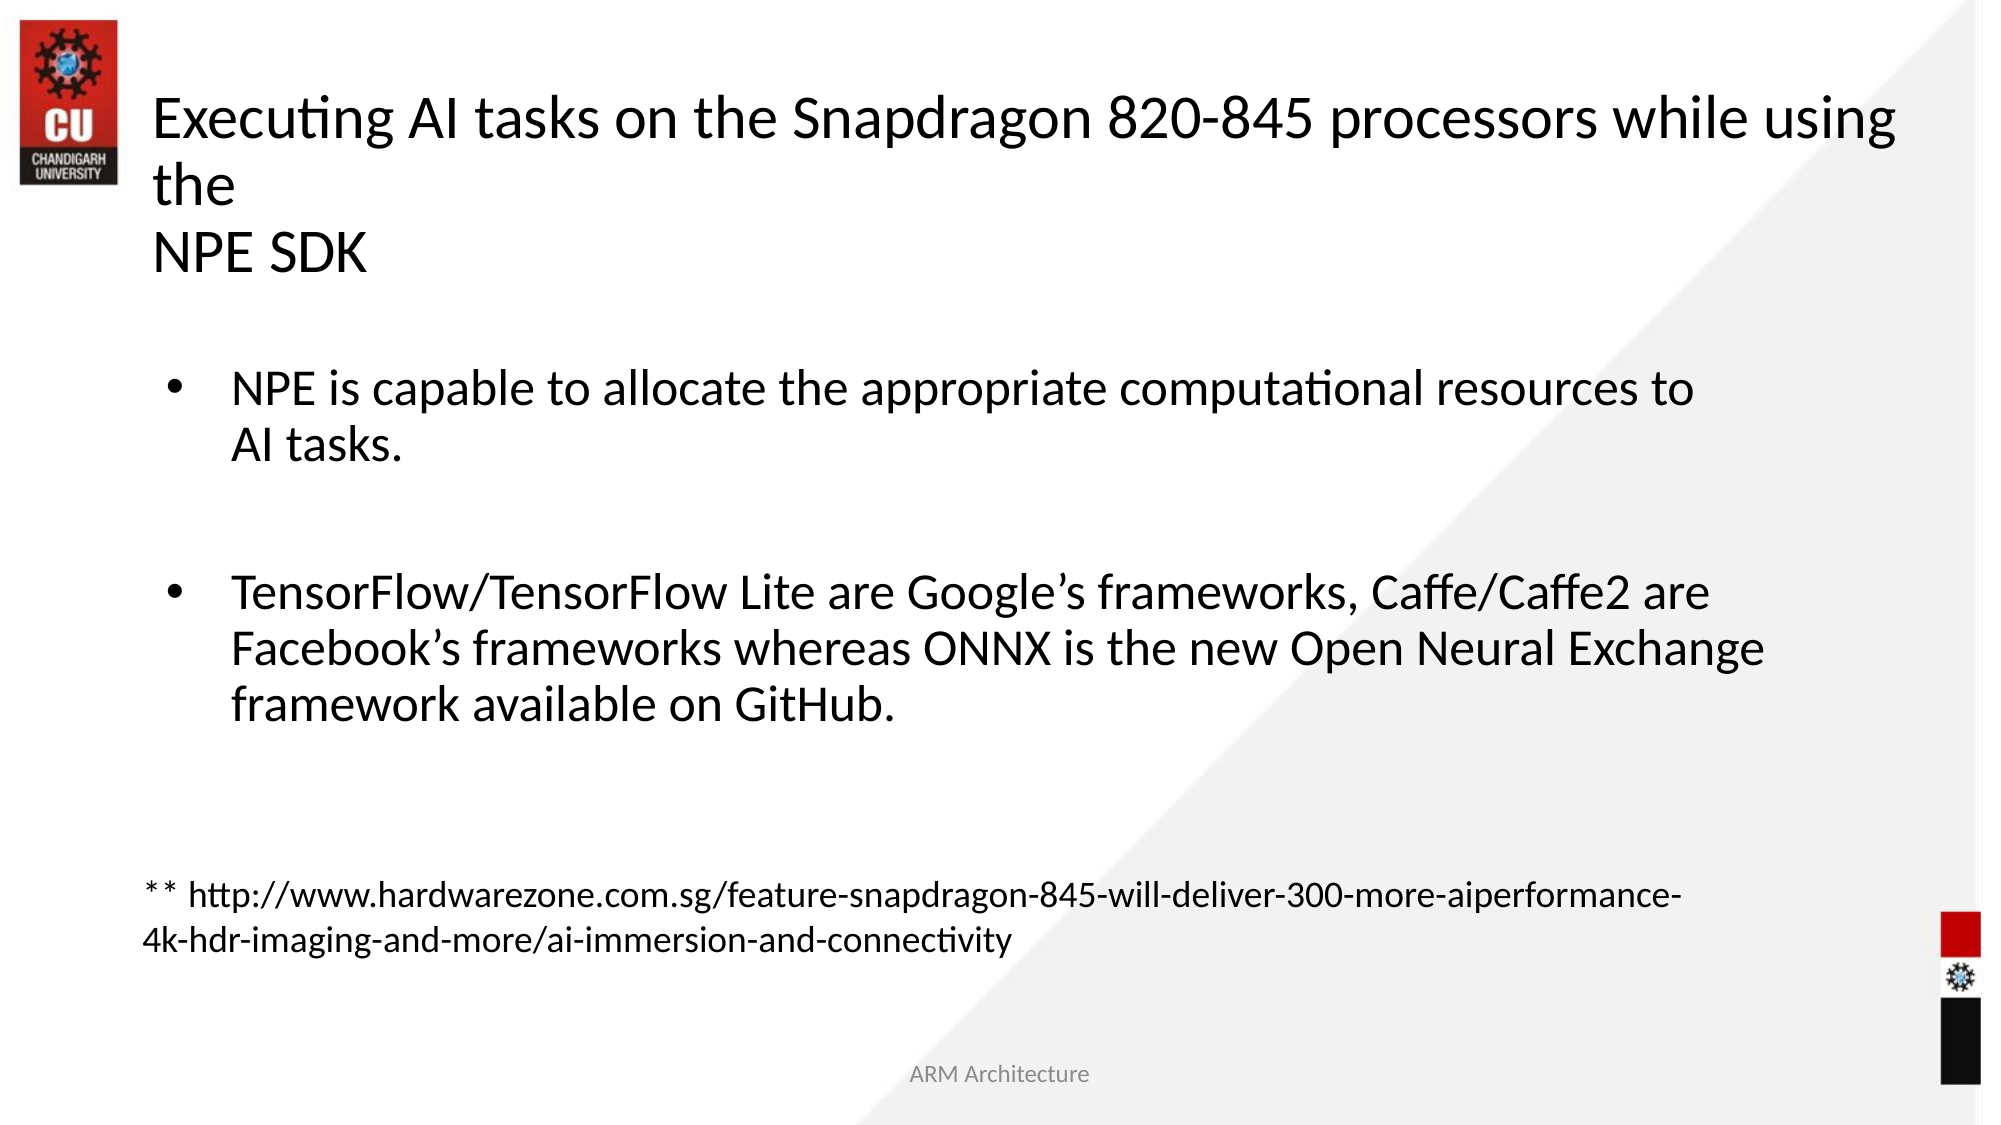

Executing AI tasks on the Snapdragon 820-845 processors while using the
NPE SDK
NPE is capable to allocate the appropriate computational resources to
AI tasks.

TensorFlow/TensorFlow Lite are Google’s frameworks, Caffe/Caffe2 are Facebook’s frameworks whereas ONNX is the new Open Neural Exchange framework available on GitHub.
** http://www.hardwarezone.com.sg/feature-snapdragon-845-will-deliver-300-more-aiperformance-
4k-hdr-imaging-and-more/ai-immersion-and-connectivity

ARM Architecture